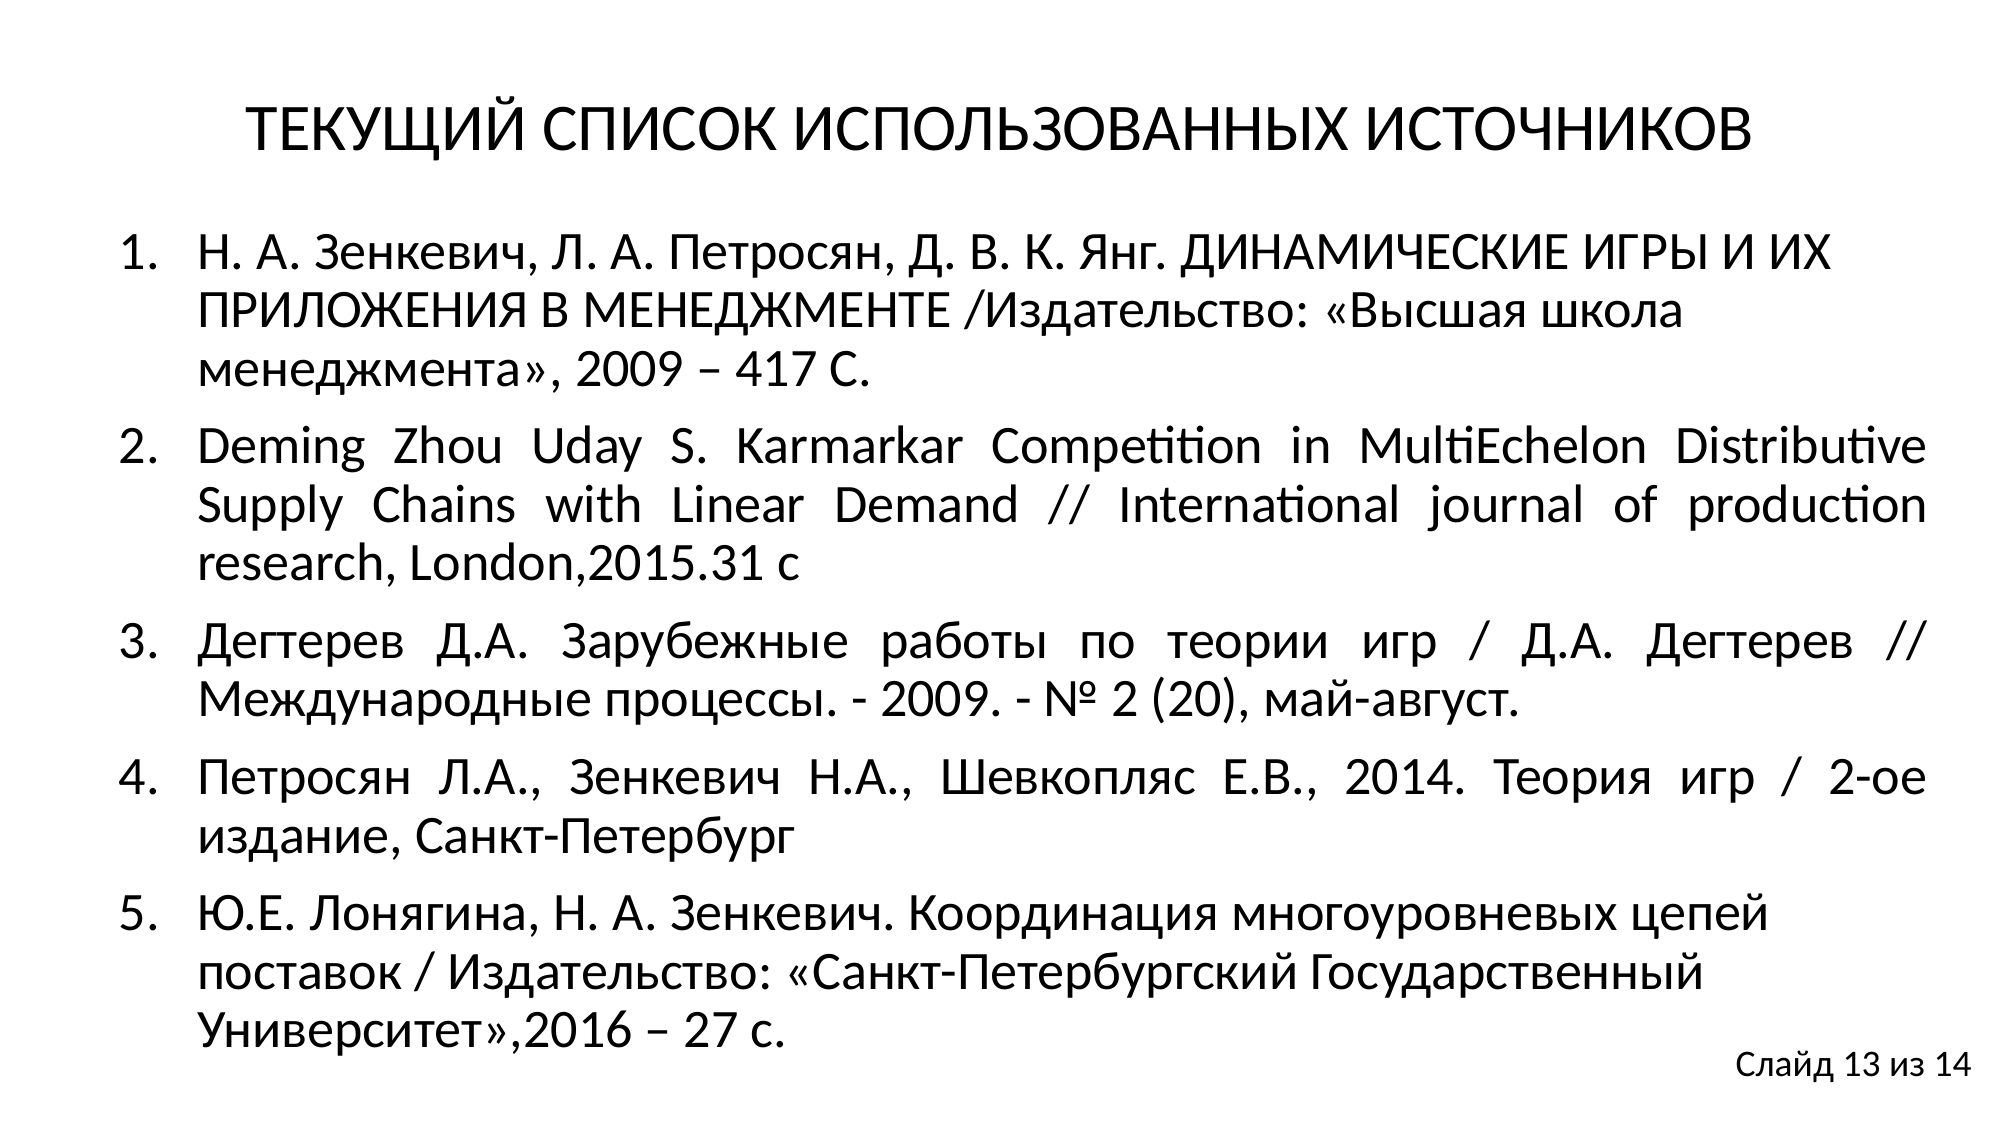

# ТЕКУЩИЙ СПИСОК ИСПОЛЬЗОВАННЫХ ИСТОЧНИКОВ
Н. А. Зенкевич, Л. А. Петросян, Д. В. К. Янг. ДИНАМИЧЕСКИЕ ИГРЫ И ИХ ПРИЛОЖЕНИЯ В МЕНЕДЖМЕНТЕ /Издательство: «Высшая школа менеджмента», 2009 – 417 С.
Deming Zhou Uday S. Karmarkar Competition in MultiEchelon Distributive Supply Chains with Linear Demand // International journal of production research, London,2015.31 c
Дегтерев Д.А. Зарубежные работы по теории игр / Д.А. Дегтерев // Международные процессы. - 2009. - № 2 (20), май-август.
Петросян Л.А., Зенкевич Н.А., Шевкопляс Е.В., 2014. Теория игр / 2-ое издание, Санкт-Петербург
Ю.Е. Лонягина, Н. А. Зенкевич. Координация многоуровневых цепей поставок / Издательство: «Санкт-Петербургский Государственный Университет»,2016 – 27 с.

Слайд 13 из 14